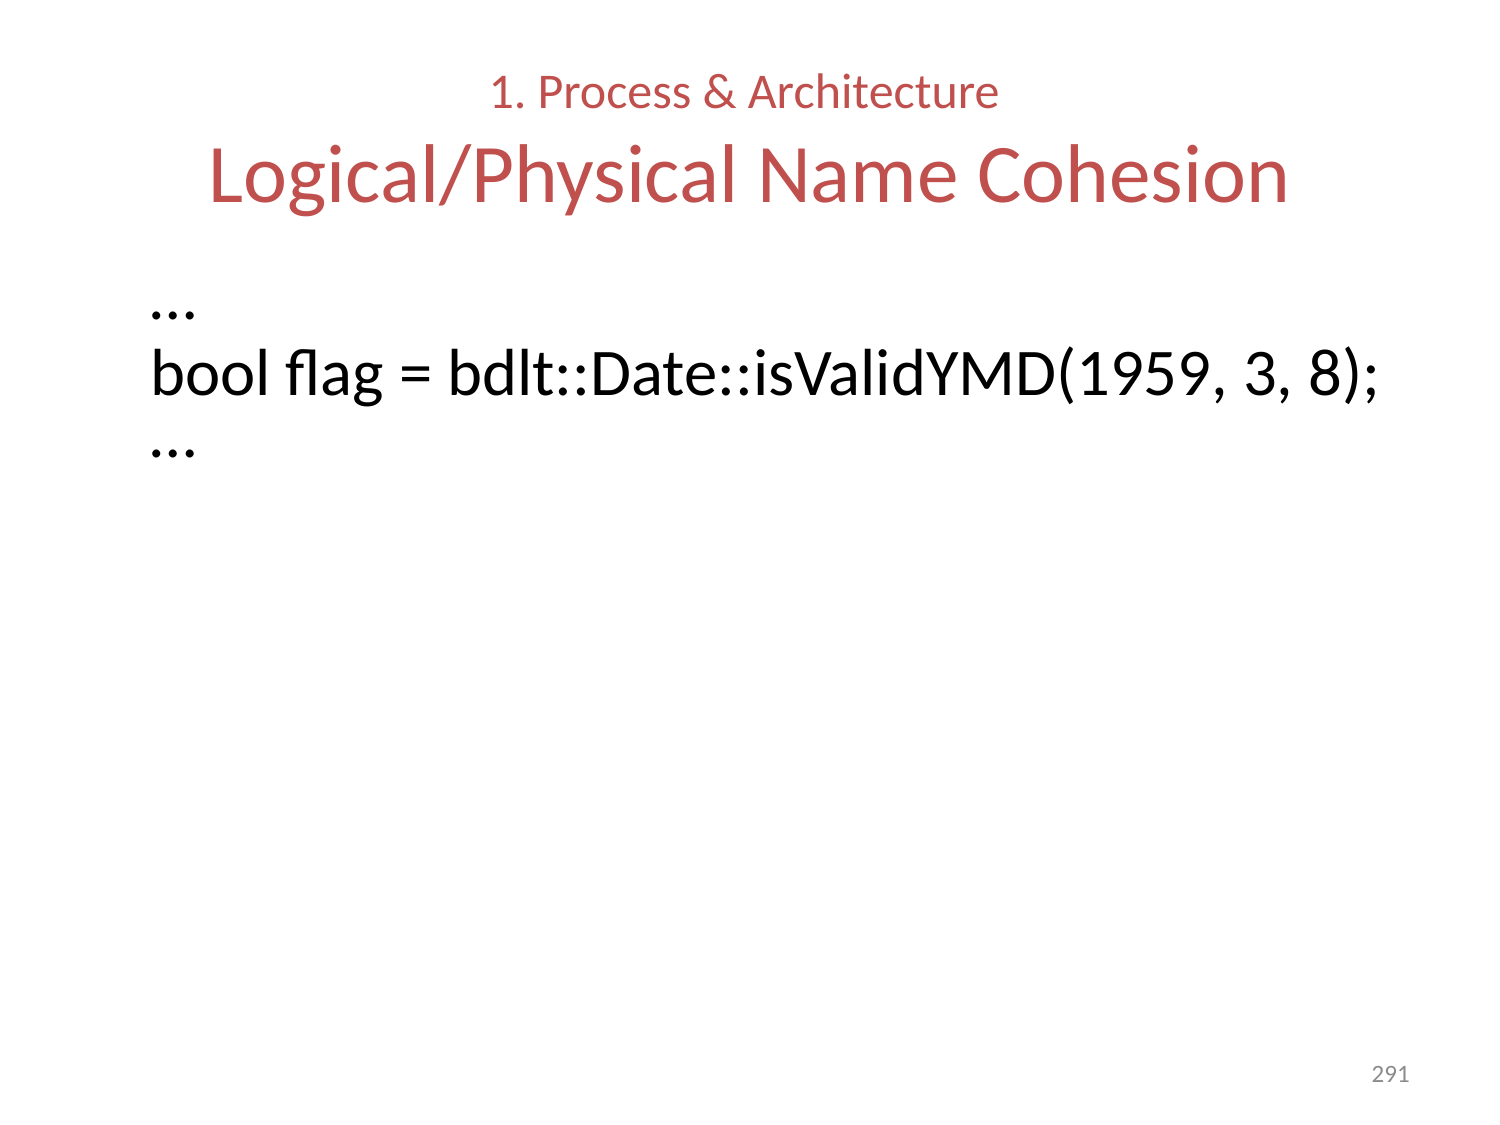

# 1. Process & Architecture Logical/Physical Name Cohesion
    …
    bool flag = bdlt::Date::isValidYMD(1959, 3, 8);
    …
291